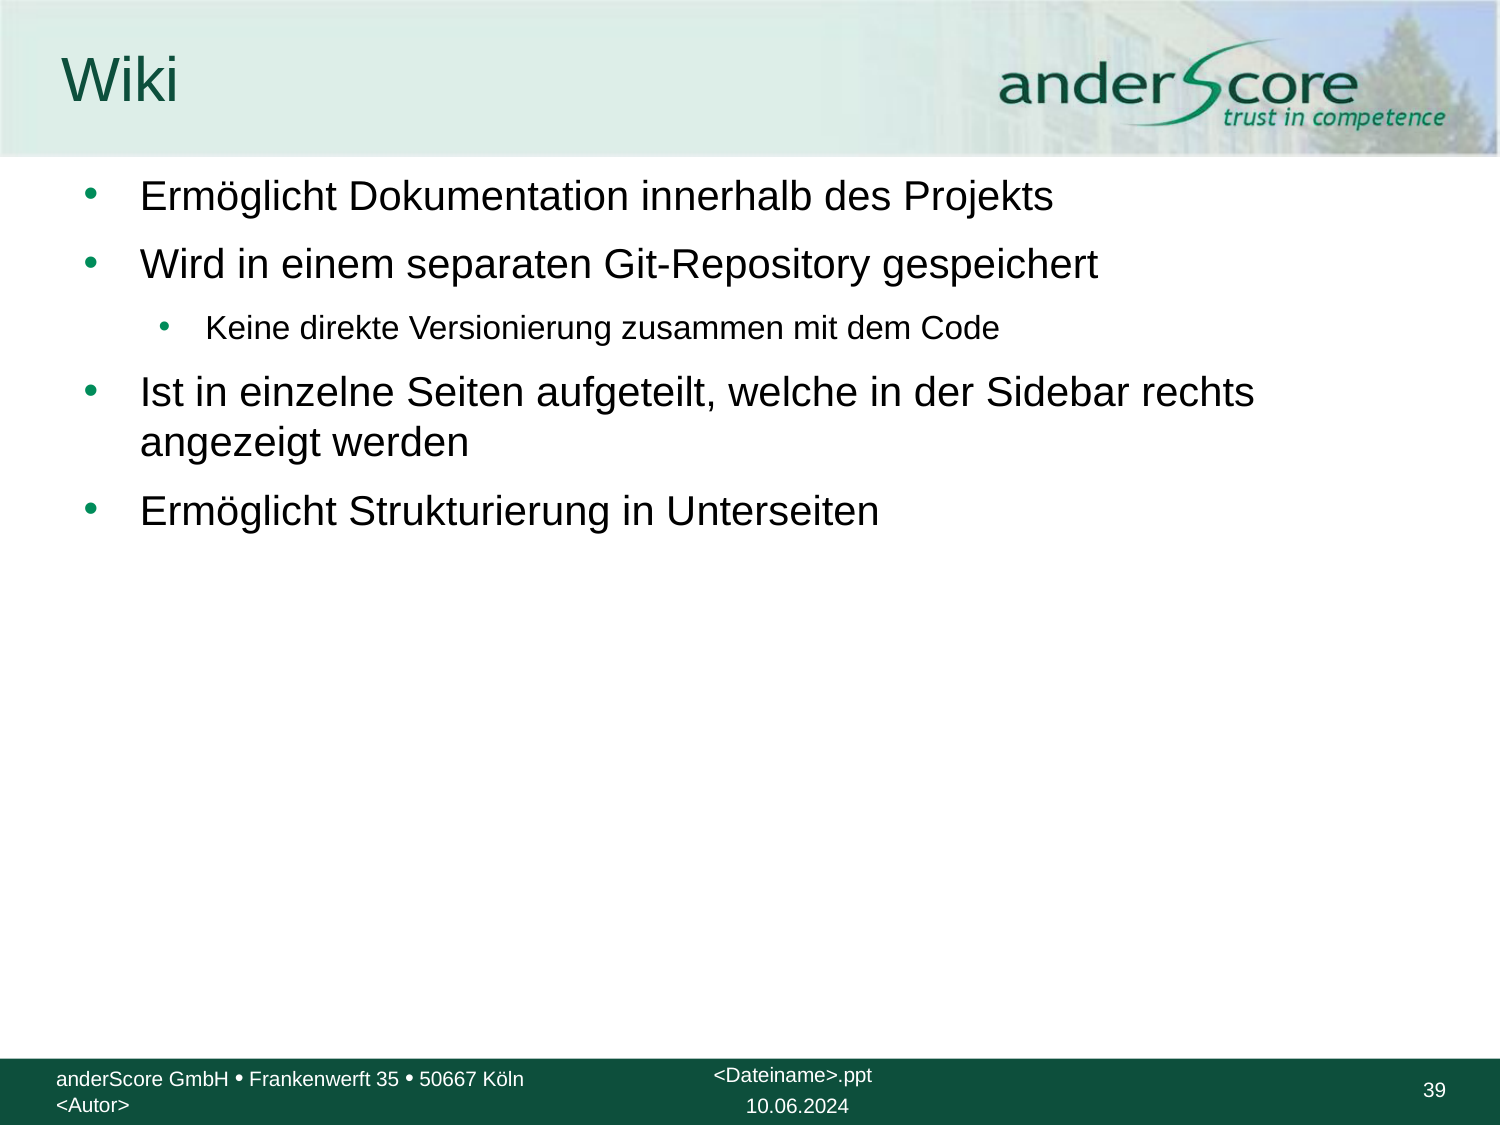

# Wiki
Ermöglicht Dokumentation innerhalb des Projekts
Wird in einem separaten Git-Repository gespeichert
Keine direkte Versionierung zusammen mit dem Code
Ist in einzelne Seiten aufgeteilt, welche in der Sidebar rechts angezeigt werden
Ermöglicht Strukturierung in Unterseiten